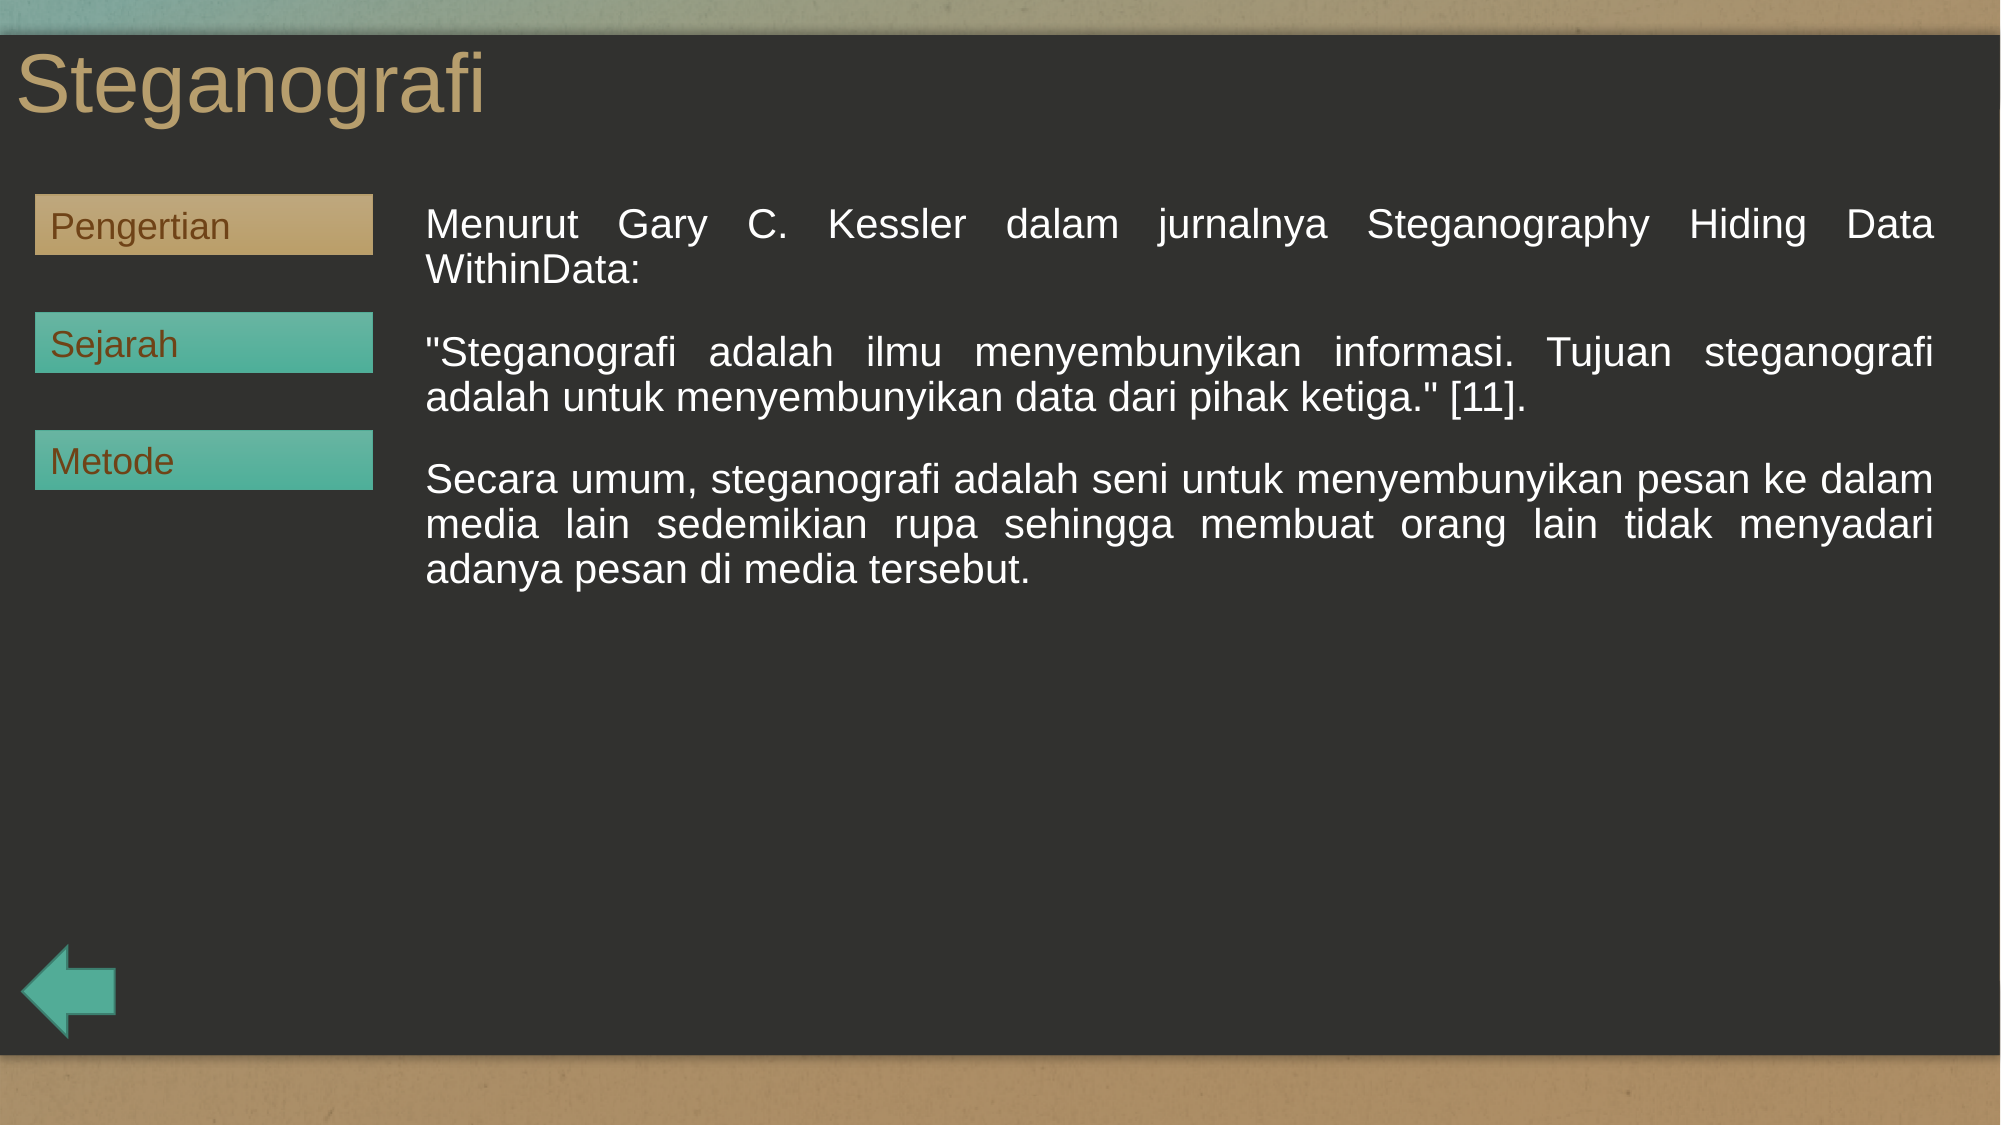

# Steganografi
Pengertian
Menurut Gary C. Kessler dalam jurnalnya Steganography Hiding Data WithinData:
"Steganografi adalah ilmu menyembunyikan informasi. Tujuan steganografi adalah untuk menyembunyikan data dari pihak ketiga." [11].
Secara umum, steganografi adalah seni untuk menyembunyikan pesan ke dalam media lain sedemikian rupa sehingga membuat orang lain tidak menyadari adanya pesan di media tersebut.
Sejarah
Metode